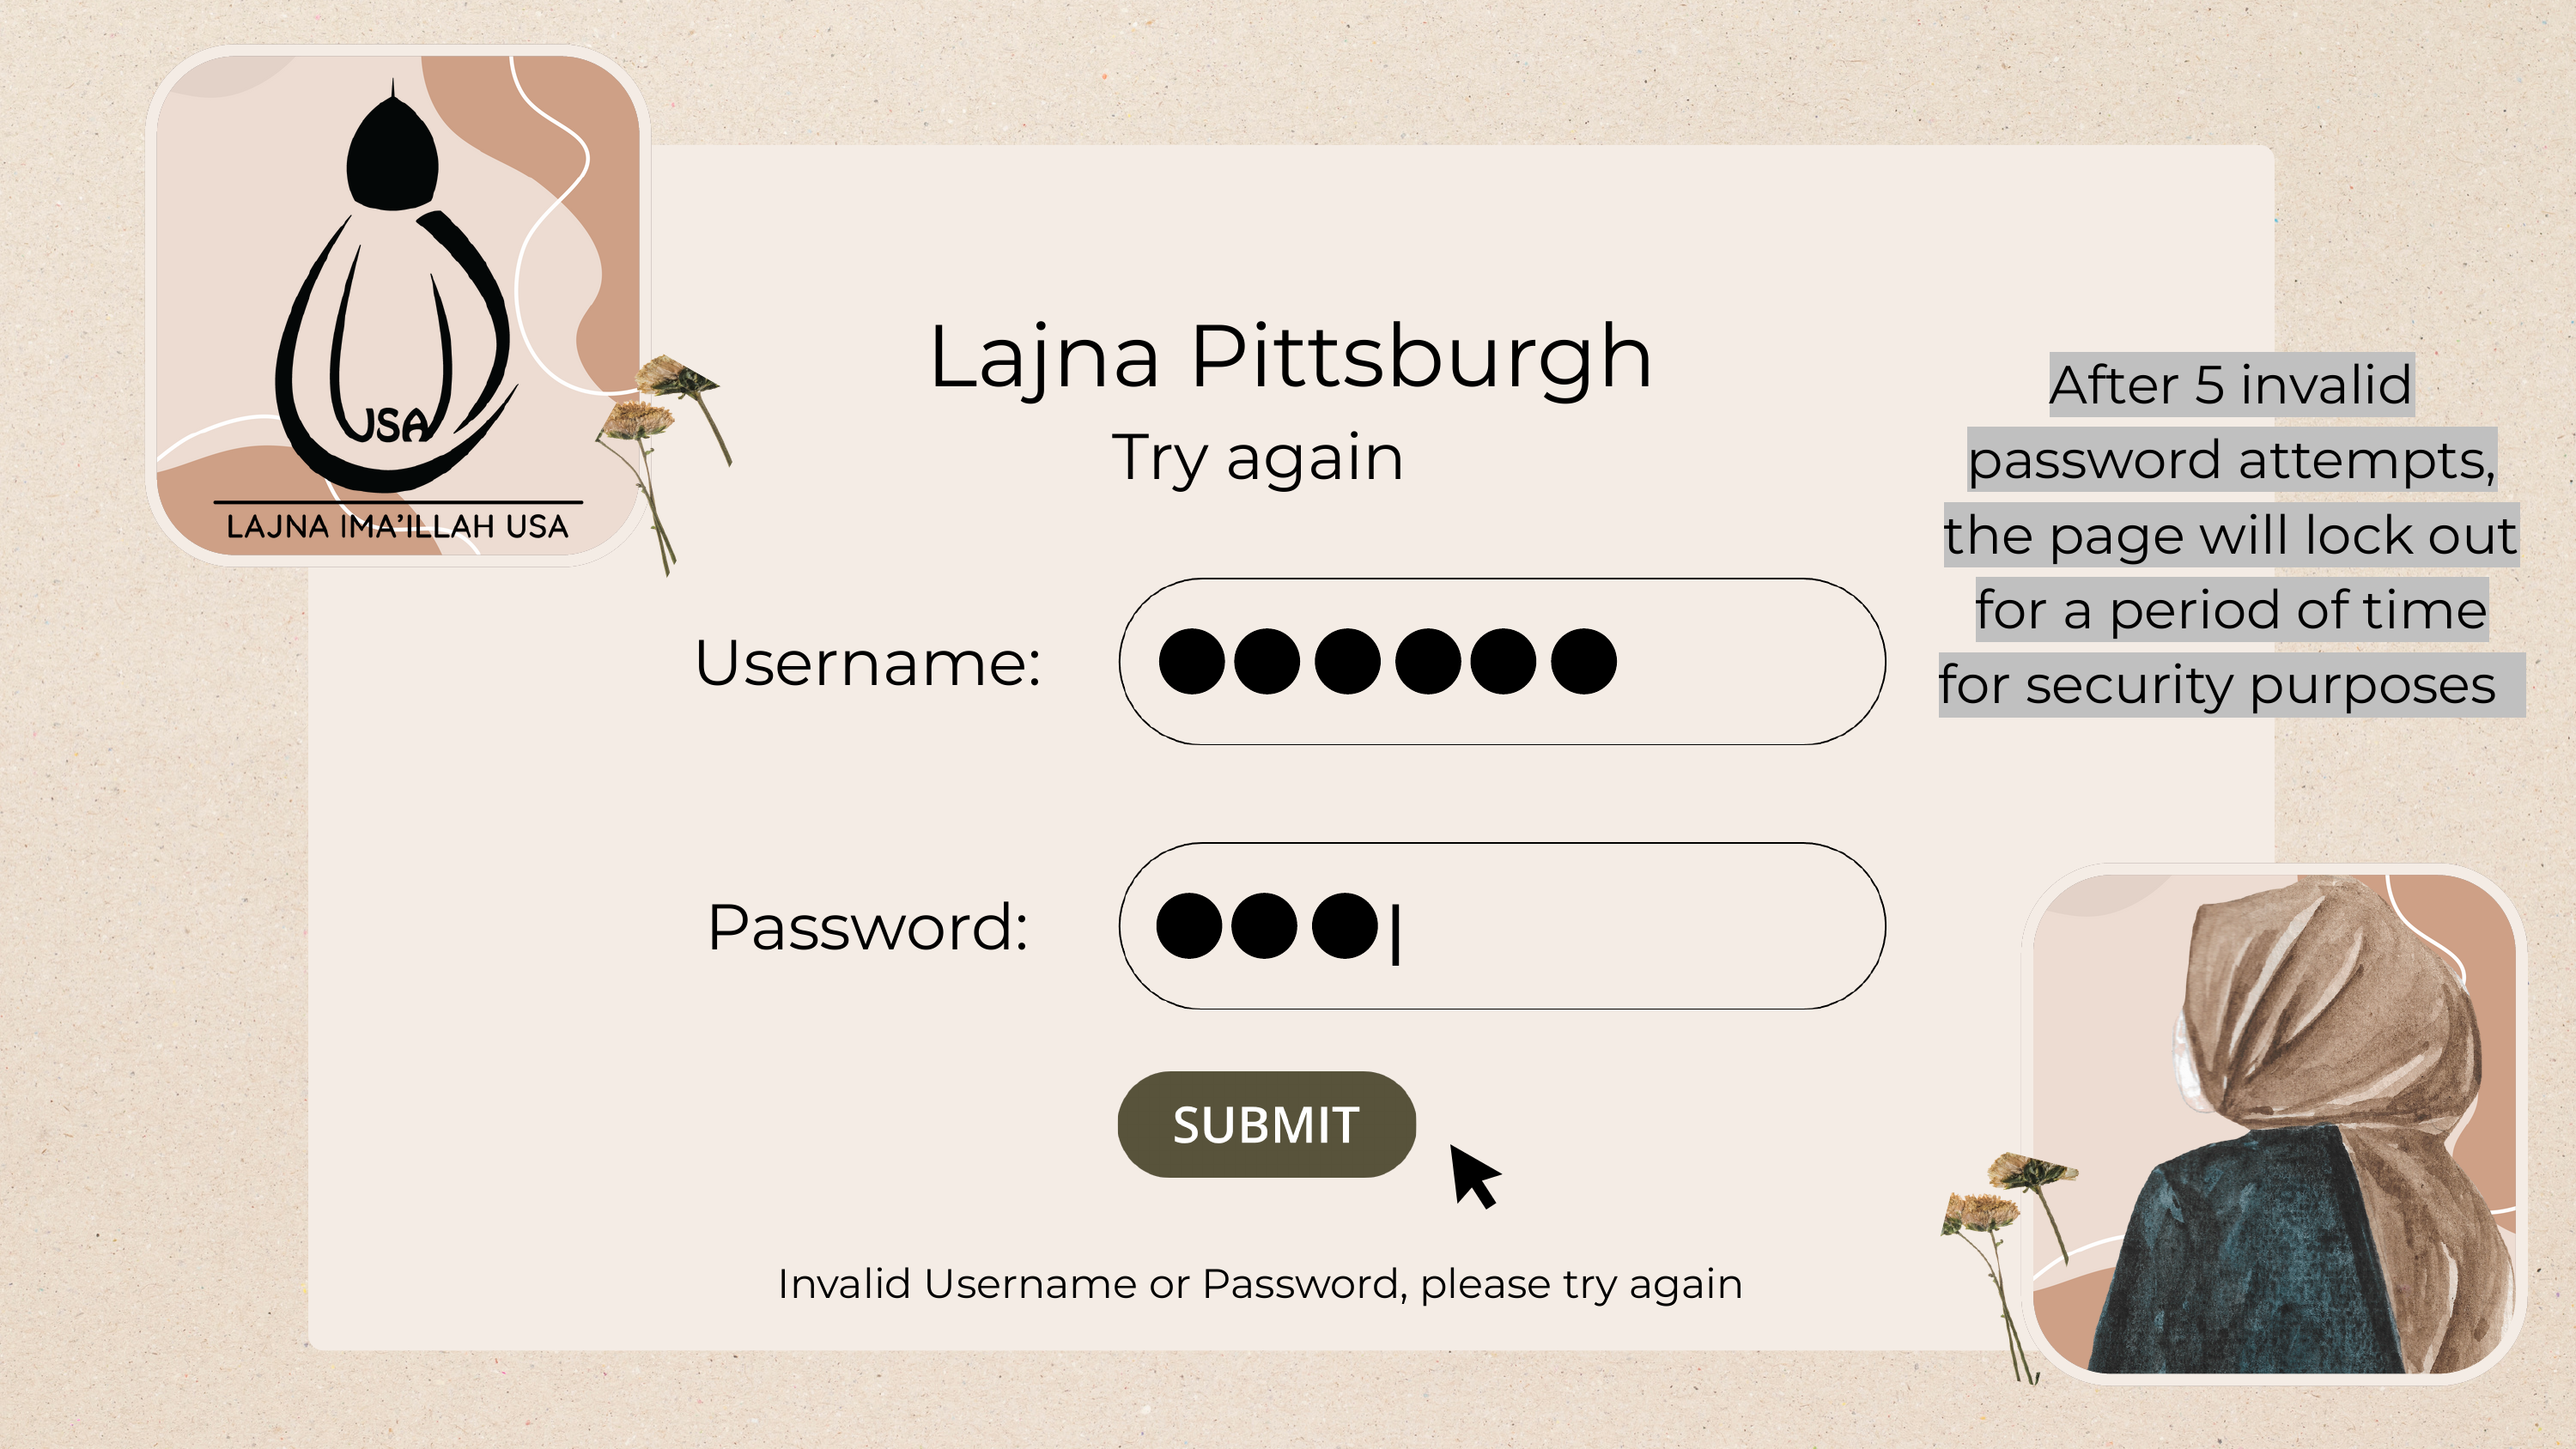

Lajna Pittsburgh
After 5 invalid password attempts, the page will lock out for a period of time for security purposes

Try again

Username:

I

Password:

Invalid Username or Password, please try again